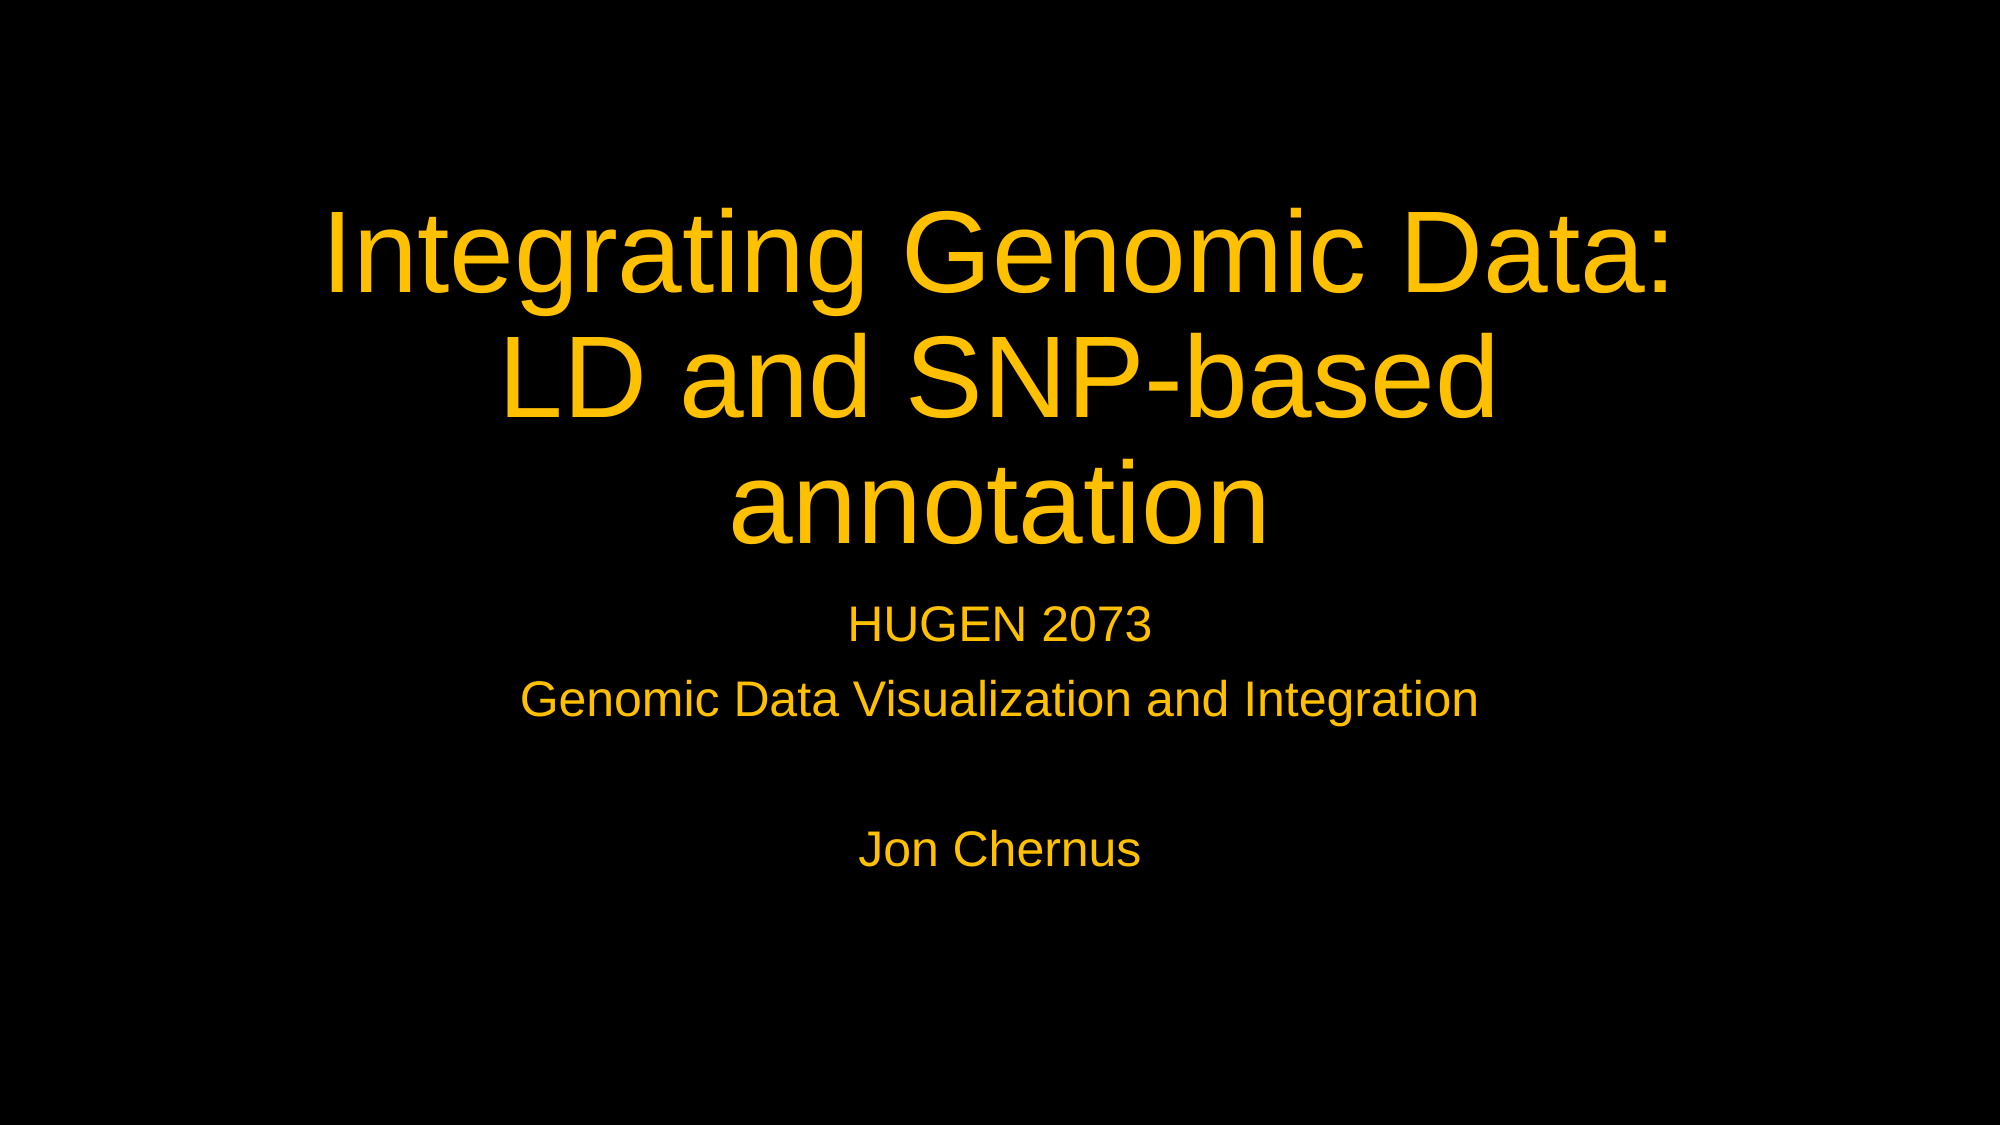

# Integrating Genomic Data: LD and SNP-based annotation
HUGEN 2073
Genomic Data Visualization and Integration

Jon Chernus